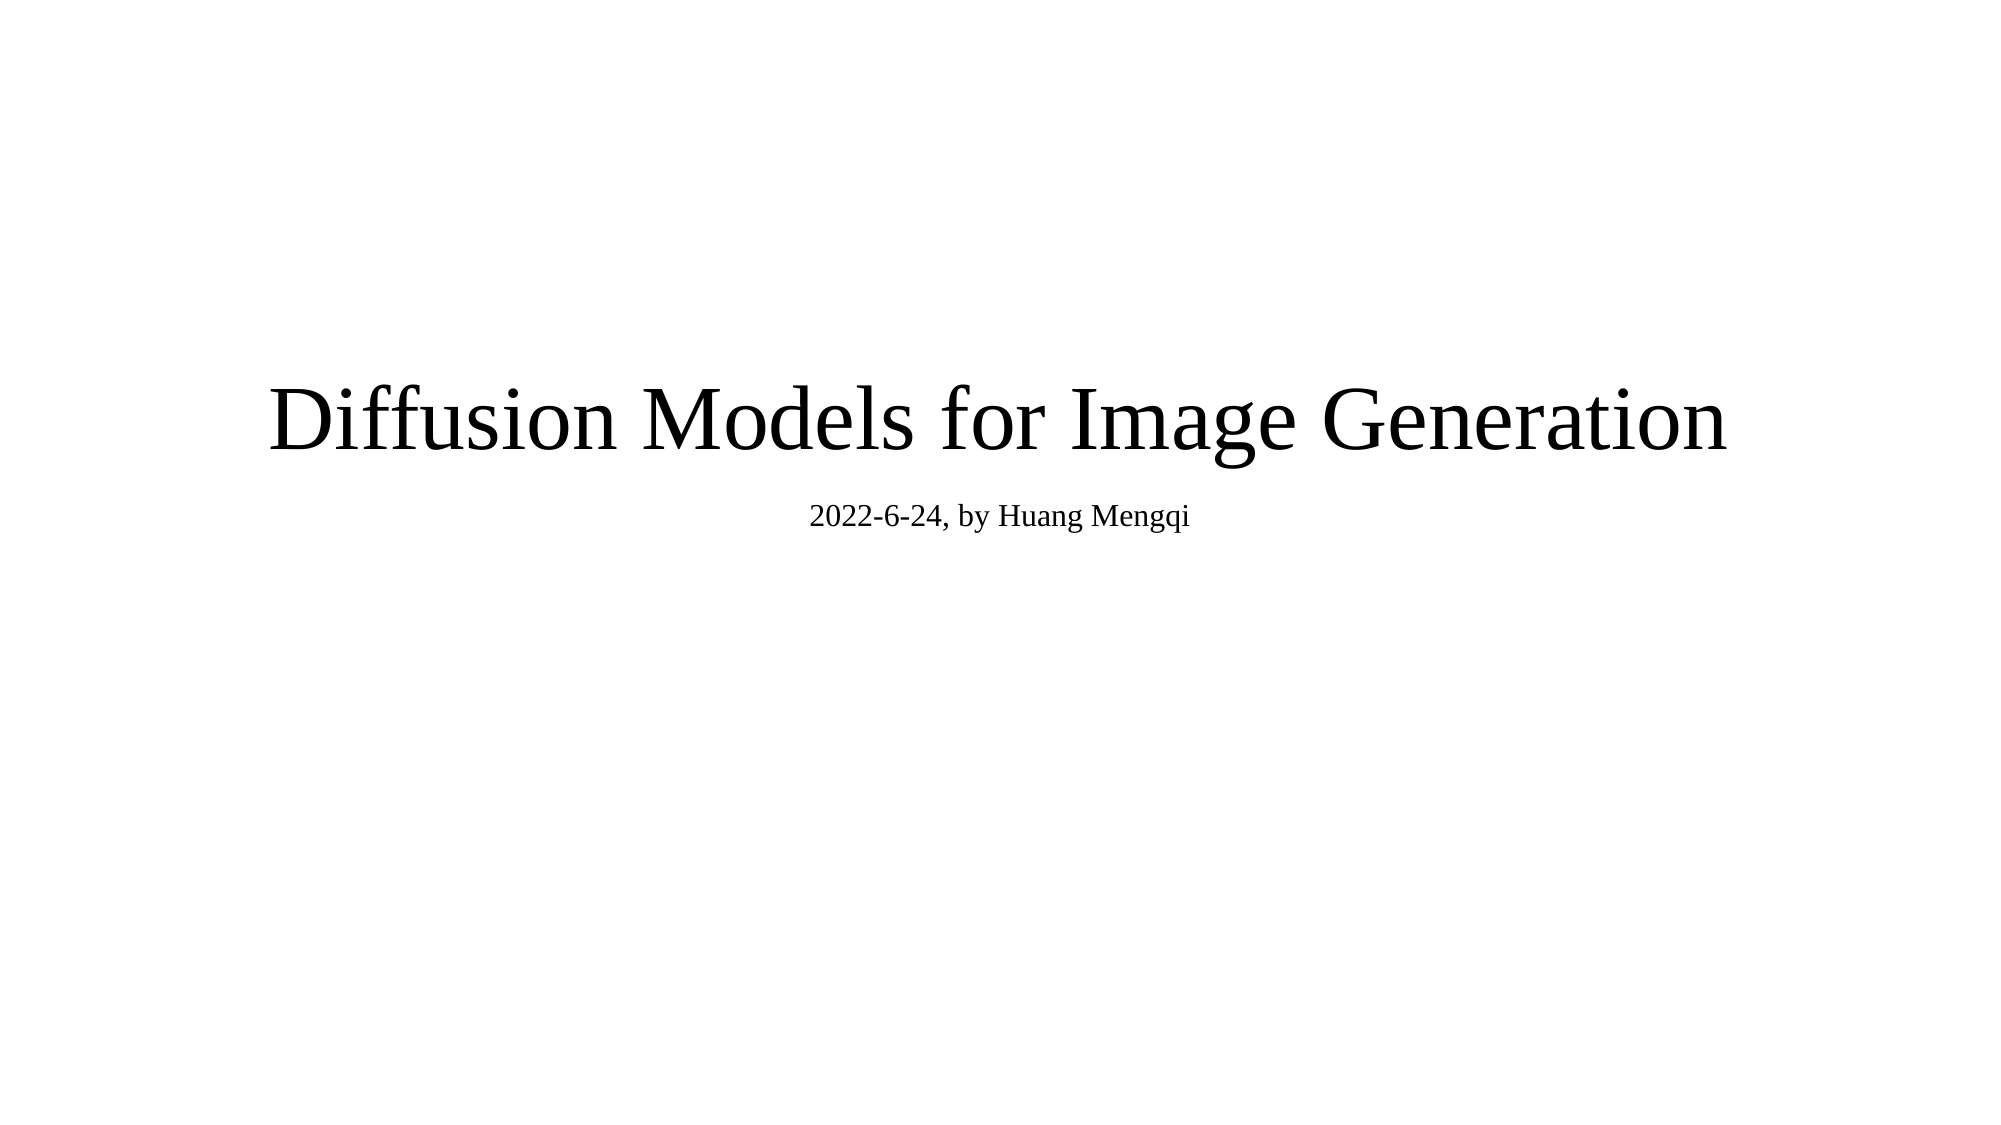

# Diffusion Models for Image Generation
2022-6-24, by Huang Mengqi